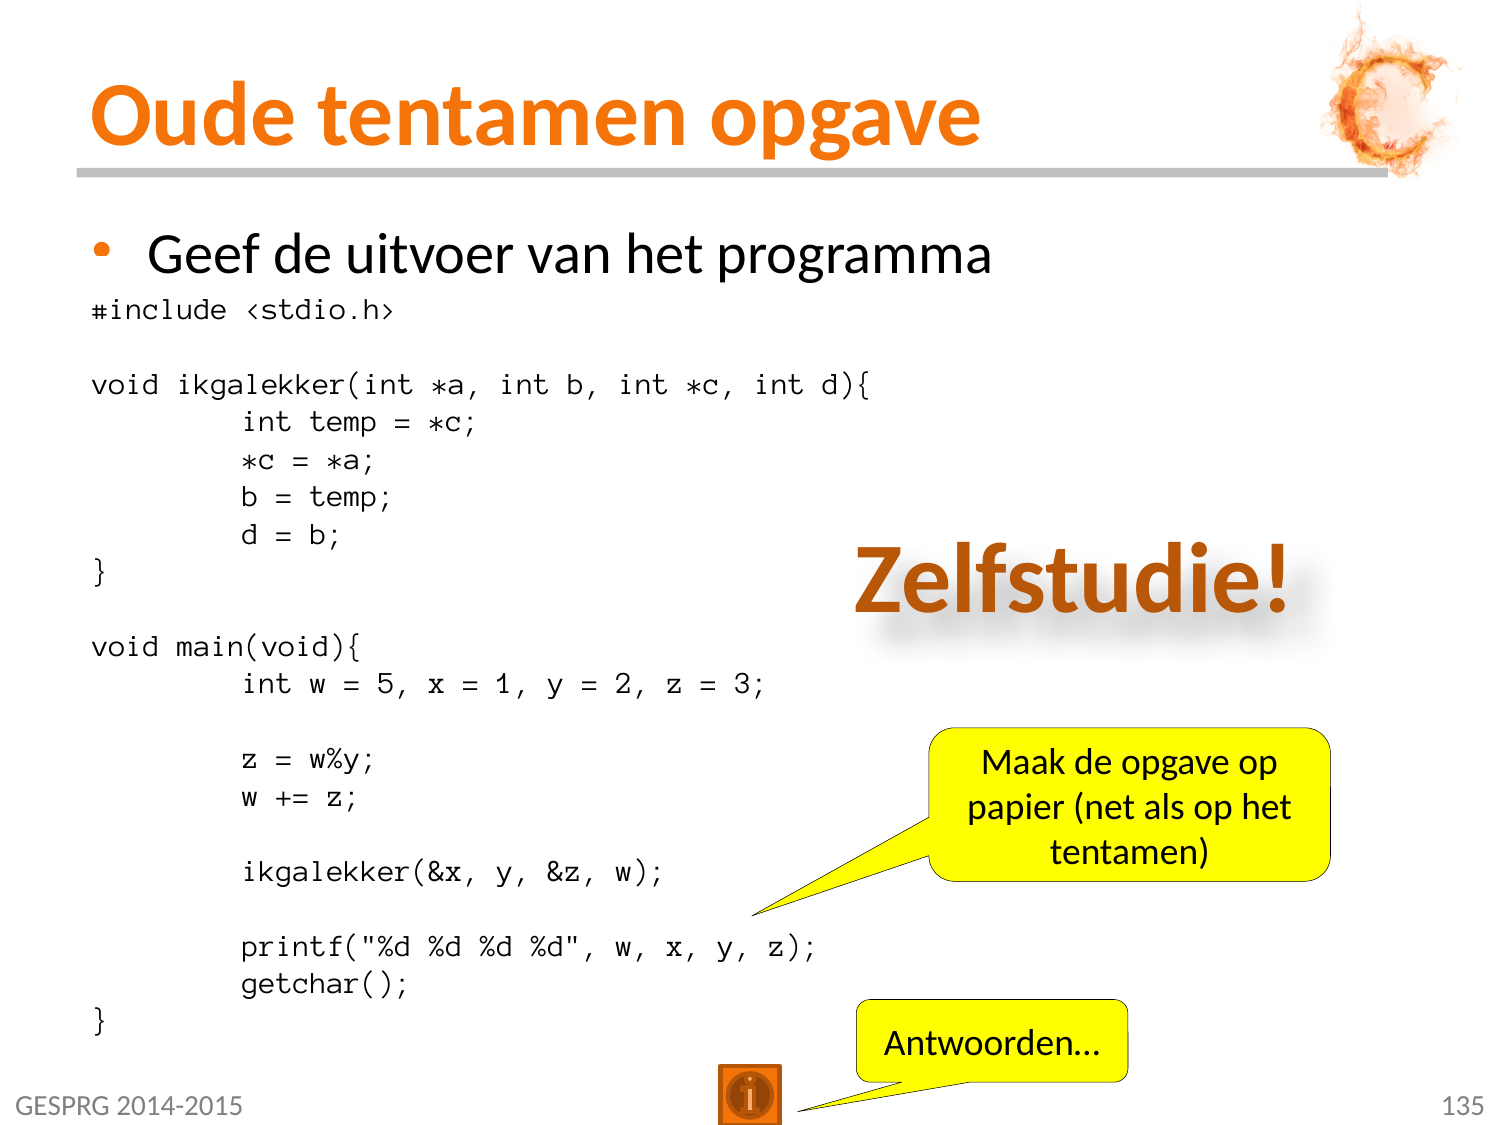

# Oude tentamen opgave
Geef de uitvoer van het programma

#include <stdio.h>

void ikgalekker(int *a, int b, int *c, int d){
	int temp = *c;
	*c = *a;
	b = temp;
	d = b;
}

void main(void){
	int w = 5, x = 1, y = 2, z = 3;

	z = w%y;
	w += z;

	ikgalekker(&x, y, &z, w);

	printf("%d %d %d %d", w, x, y, z);
	getchar();
}
Zelfstudie!
Maak de opgave op papier (net als op het tentamen)
Antwoorden…

GESPRG 2014-2015
135